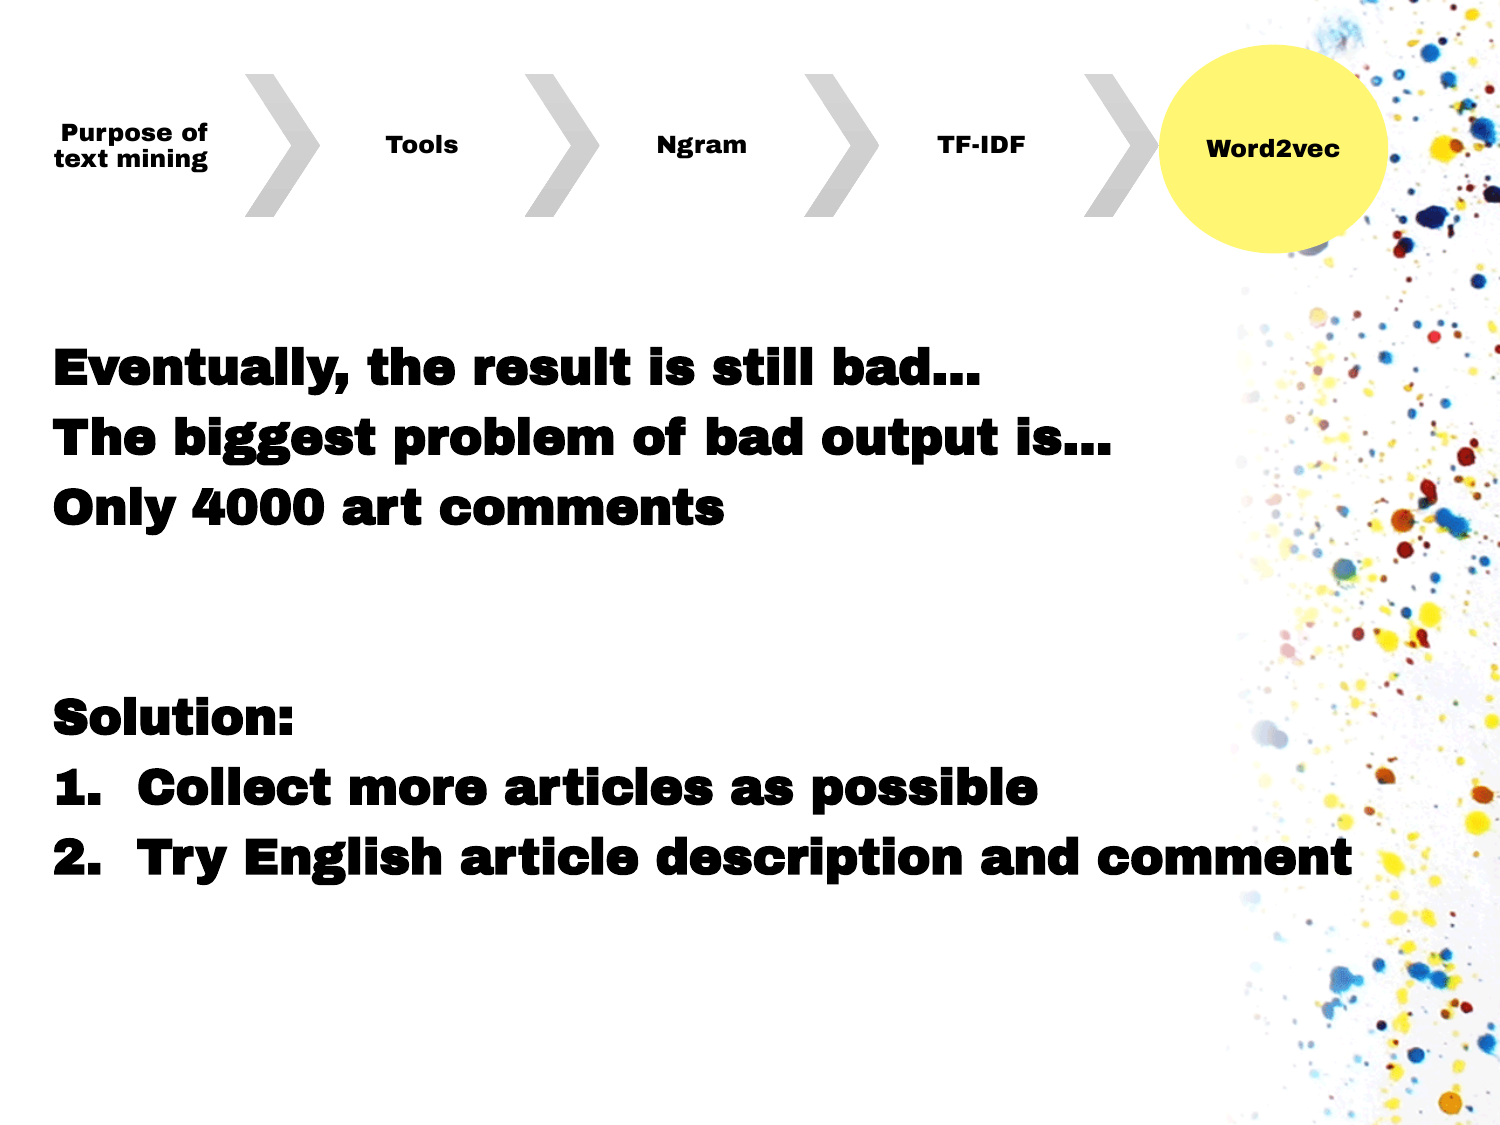

Purpose of text mining
Tools
Ngram
TF-IDF
Word2vec
Eventually, the result is still bad…
The biggest problem of bad output is…
Only 4000 art comments

Solution:
Collect more articles as possible
Try English article description and comment